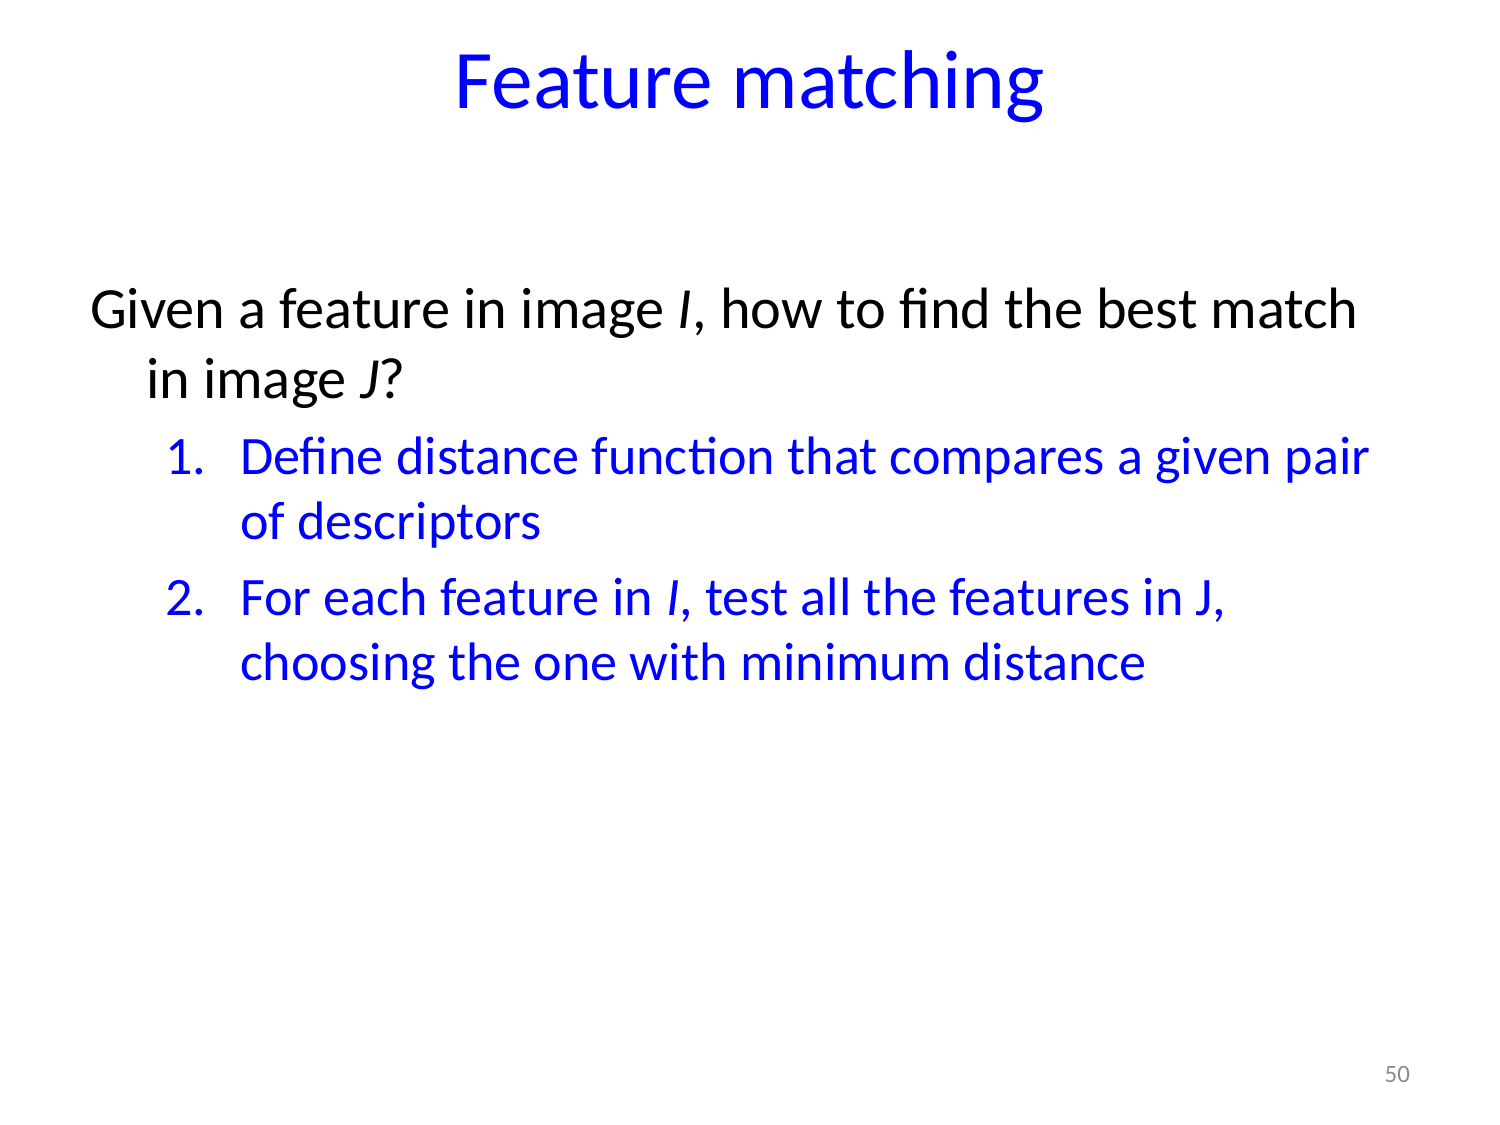

# Feature matching
Given a feature in image I, how to find the best match in image J?
Define distance function that compares a given pair of descriptors
For each feature in I, test all the features in J, choosing the one with minimum distance
50